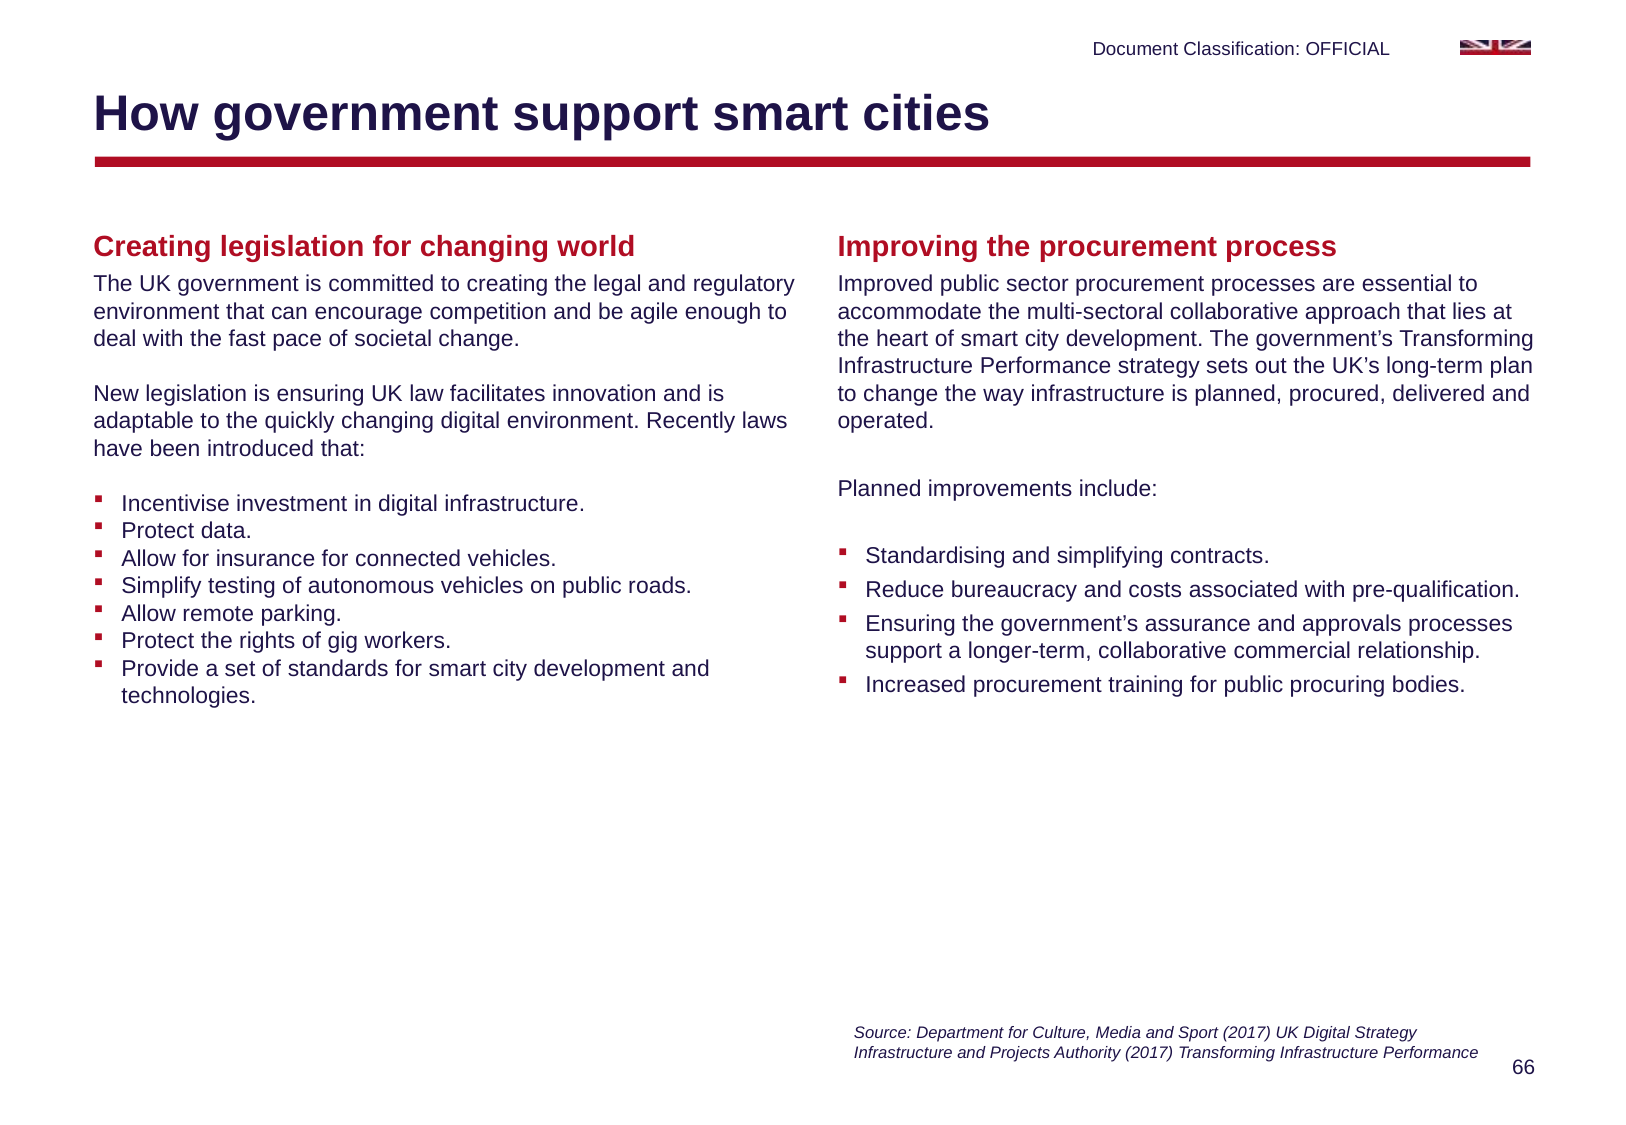

# How government support smart cities
Creating legislation for changing world
The UK government is committed to creating the legal and regulatory environment that can encourage competition and be agile enough to deal with the fast pace of societal change.

New legislation is ensuring UK law facilitates innovation and is adaptable to the quickly changing digital environment. Recently laws have been introduced that:

Incentivise investment in digital infrastructure.
Protect data.
Allow for insurance for connected vehicles.
Simplify testing of autonomous vehicles on public roads.
Allow remote parking.
Protect the rights of gig workers.
Provide a set of standards for smart city development and technologies.

Improving the procurement process
Improved public sector procurement processes are essential to accommodate the multi-sectoral collaborative approach that lies at the heart of smart city development. The government’s Transforming Infrastructure Performance strategy sets out the UK’s long-term plan to change the way infrastructure is planned, procured, delivered and operated.

Planned improvements include:

Standardising and simplifying contracts.
Reduce bureaucracy and costs associated with pre-qualification.
Ensuring the government’s assurance and approvals processes support a longer-term, collaborative commercial relationship.
Increased procurement training for public procuring bodies.

Source: Department for Culture, Media and Sport (2017) UK Digital Strategy
Infrastructure and Projects Authority (2017) Transforming Infrastructure Performance